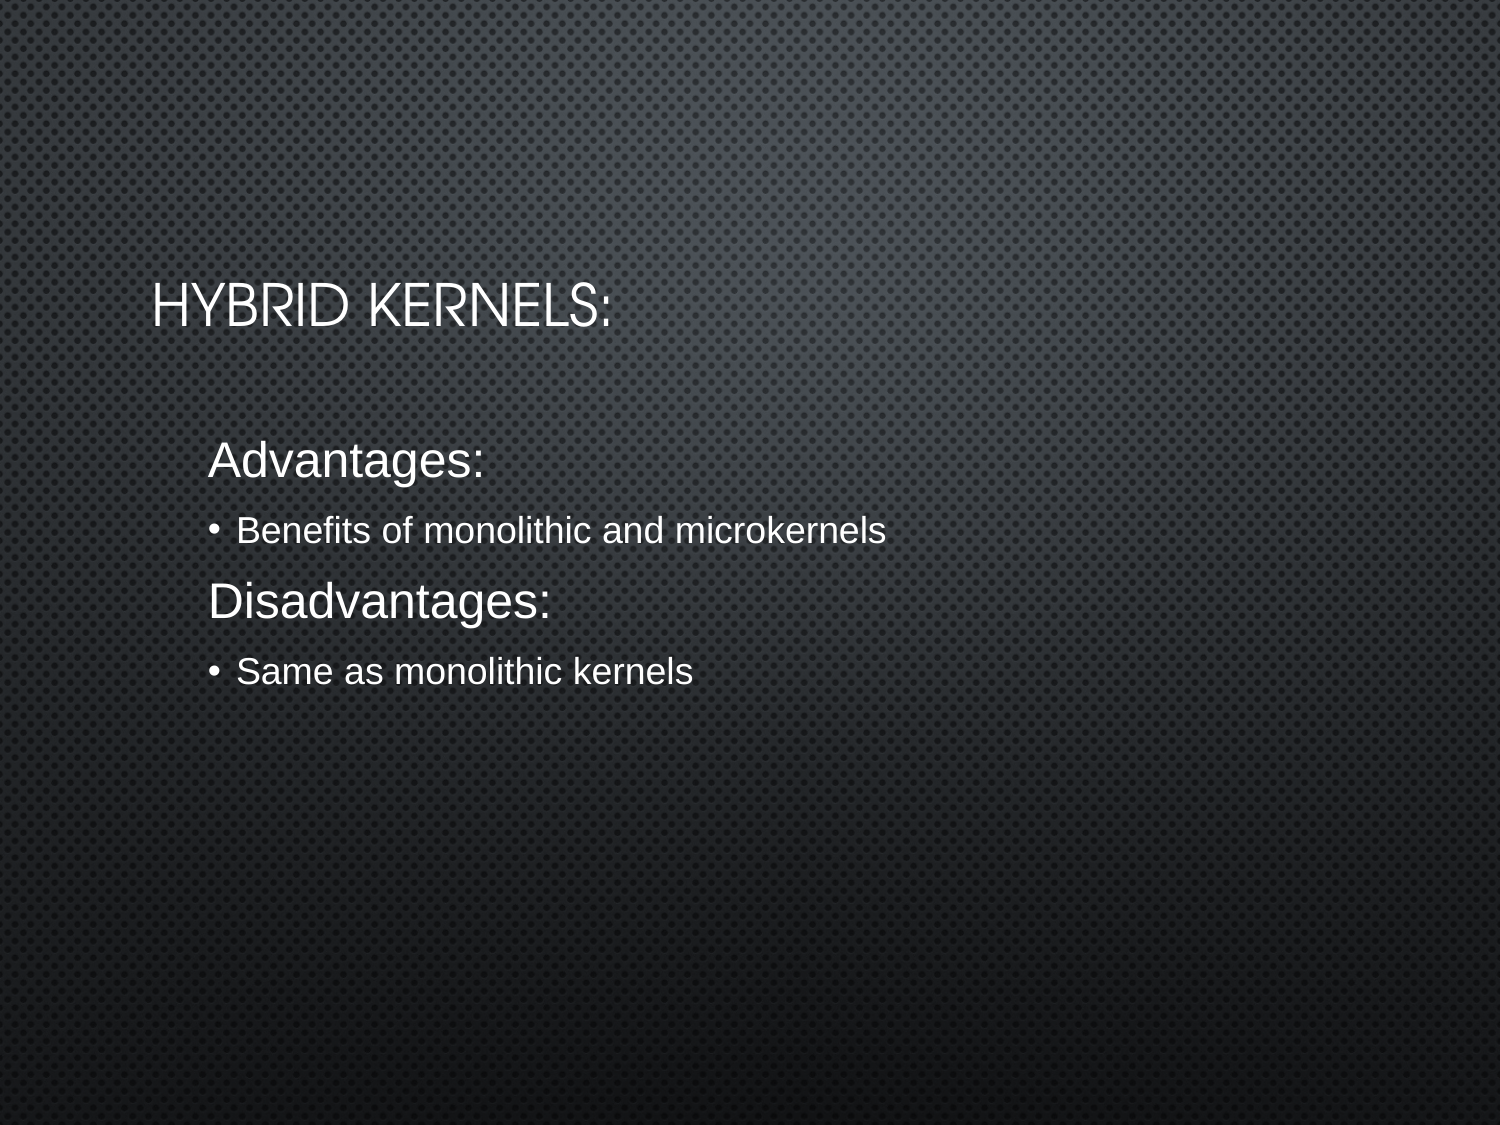

# HYBRID KERNELS:
Advantages:
Benefits of monolithic and microkernels
Disadvantages:
Same as monolithic kernels